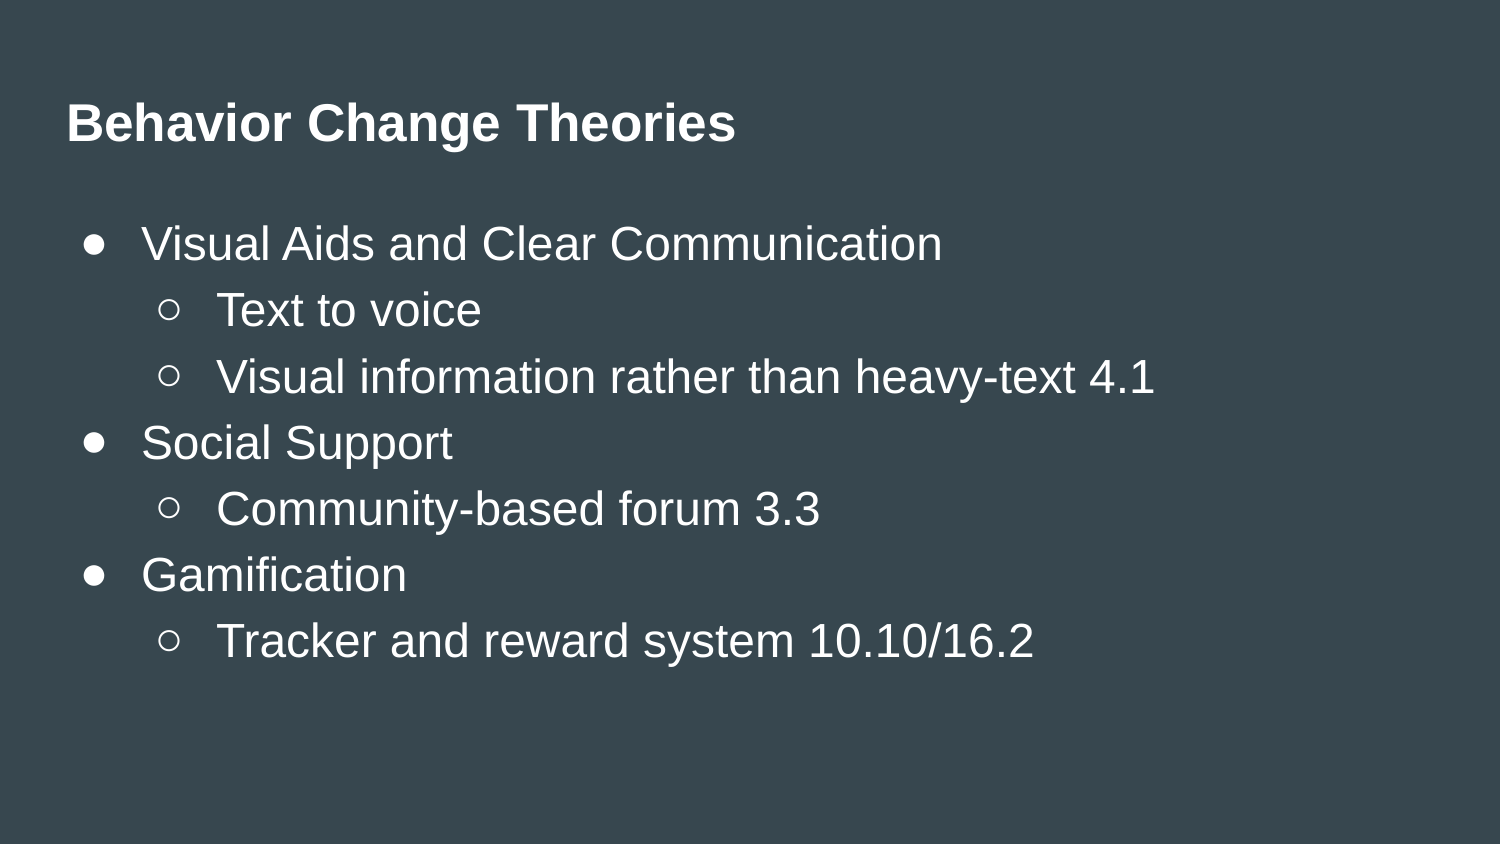

# Behavior Change Theories
Visual Aids and Clear Communication
Text to voice
Visual information rather than heavy-text 4.1
Social Support
Community-based forum 3.3
Gamification
Tracker and reward system 10.10/16.2